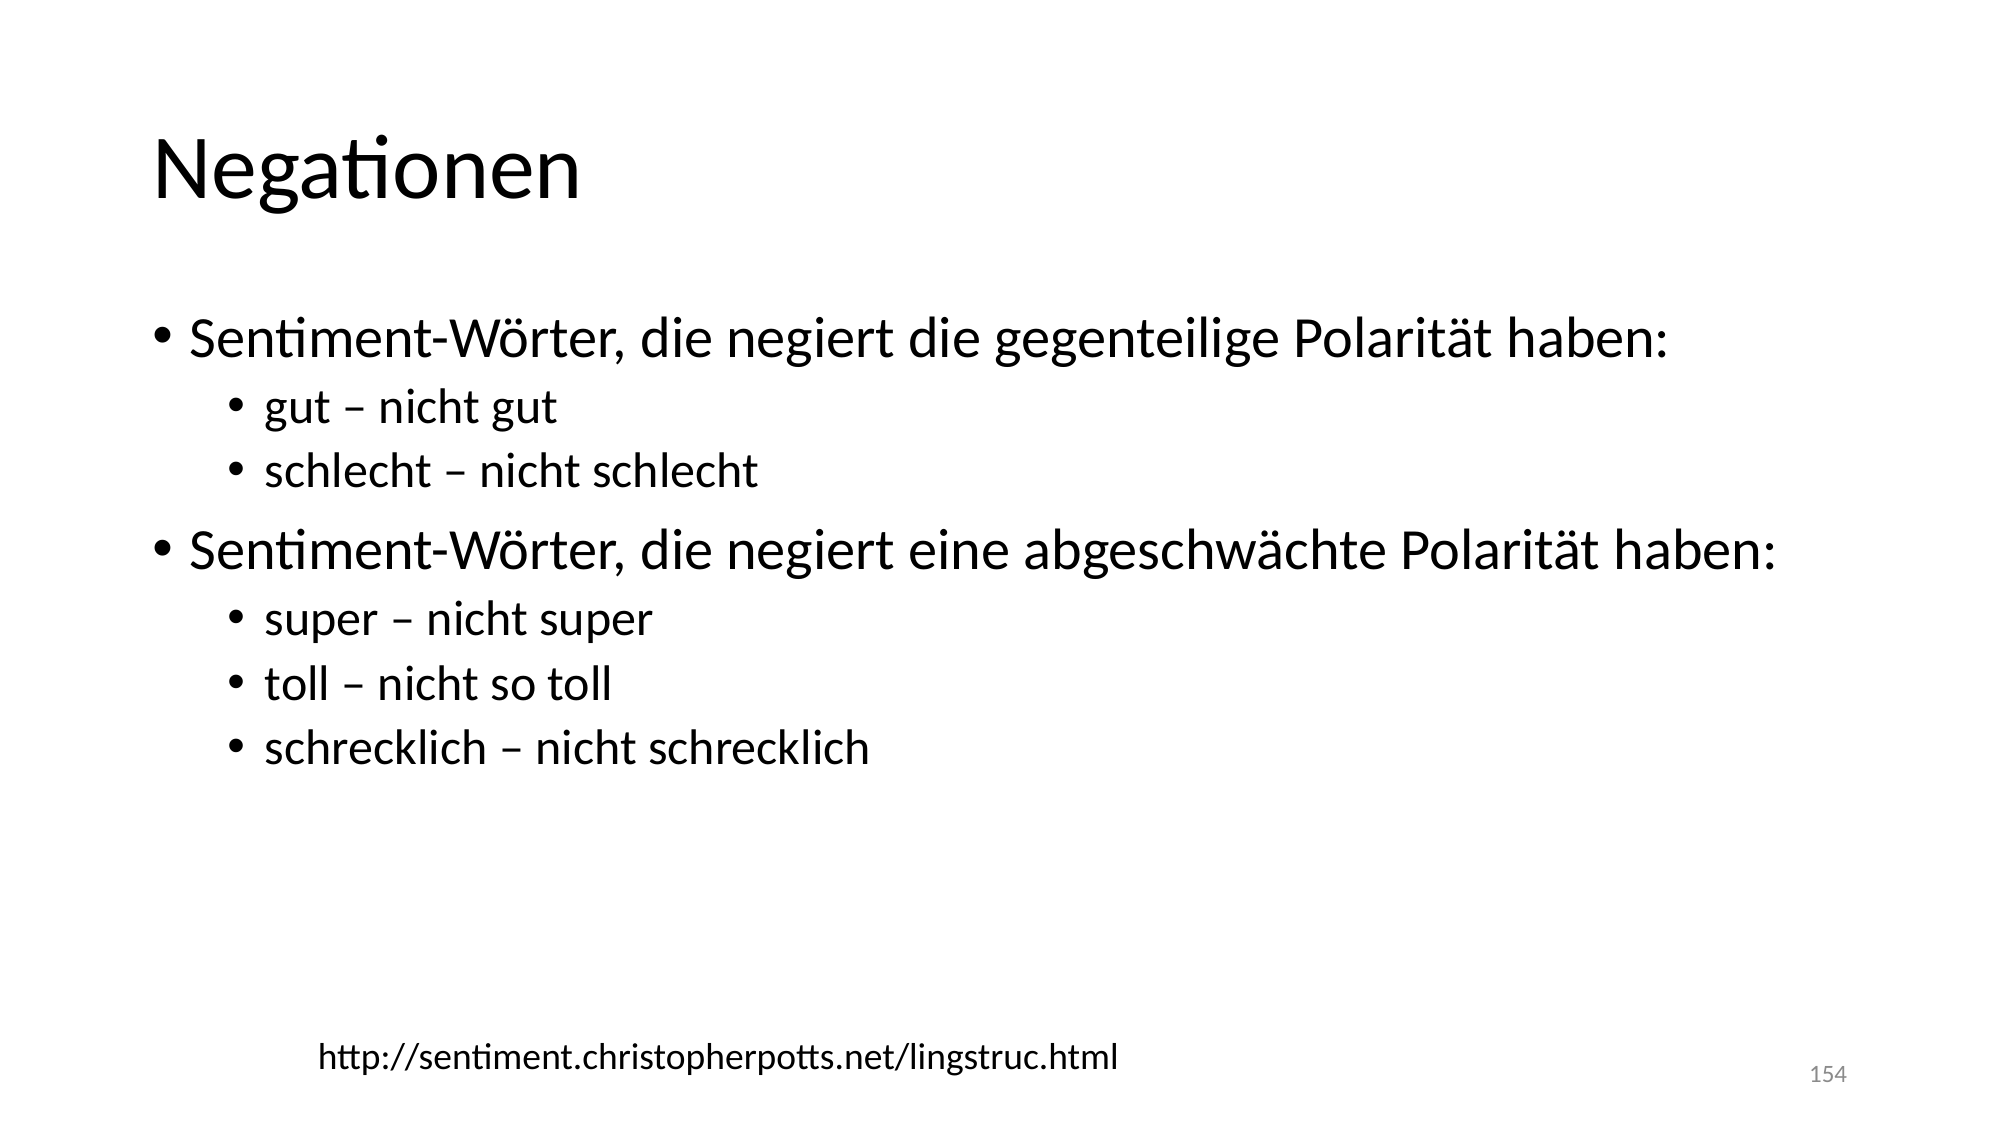

# Negationen
Sentiment-Wörter, die negiert die gegenteilige Polarität haben:
gut – nicht gut
schlecht – nicht schlecht
Sentiment-Wörter, die negiert eine abgeschwächte Polarität haben:
super – nicht super
toll – nicht so toll
schrecklich – nicht schrecklich
http://sentiment.christopherpotts.net/lingstruc.html
154